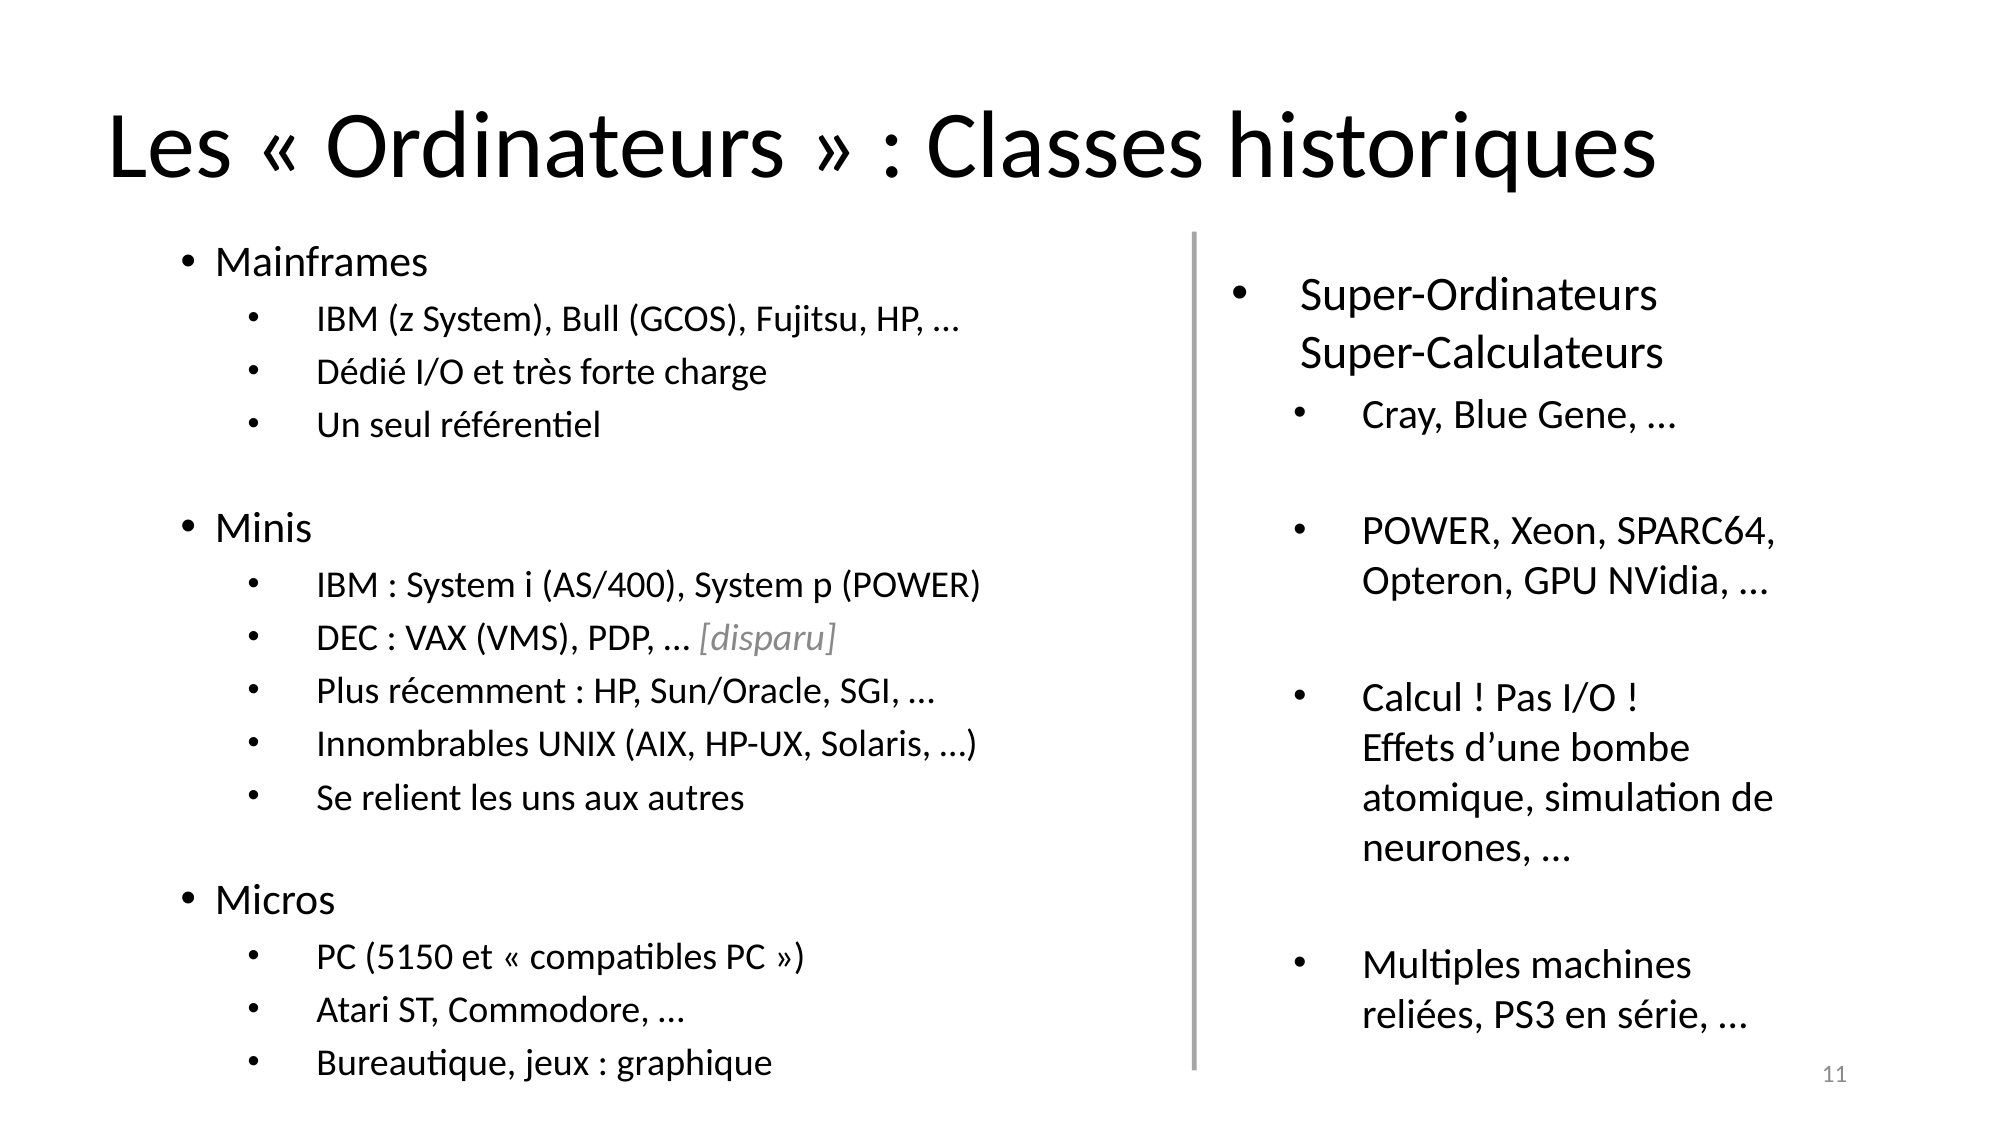

Les « Ordinateurs » : Classes historiques
# Mainframes
IBM (z System), Bull (GCOS), Fujitsu, HP, …
Dédié I/O et très forte charge
Un seul référentiel

Minis
IBM : System i (AS/400), System p (POWER)
DEC : VAX (VMS), PDP, … [disparu]
Plus récemment : HP, Sun/Oracle, SGI, …
Innombrables UNIX (AIX, HP-UX, Solaris, …)
Se relient les uns aux autres

Micros
PC (5150 et « compatibles PC »)
Atari ST, Commodore, …
Bureautique, jeux : graphique (GUI, IHM, …)

Super-Ordinateurs
Super-Calculateurs
Cray, Blue Gene, …

POWER, Xeon, SPARC64, Opteron, GPU NVidia, …

Calcul ! Pas I/O !
Effets d’une bombe atomique, simulation de neurones, …

Multiples machines reliées, PS3 en série, …
11